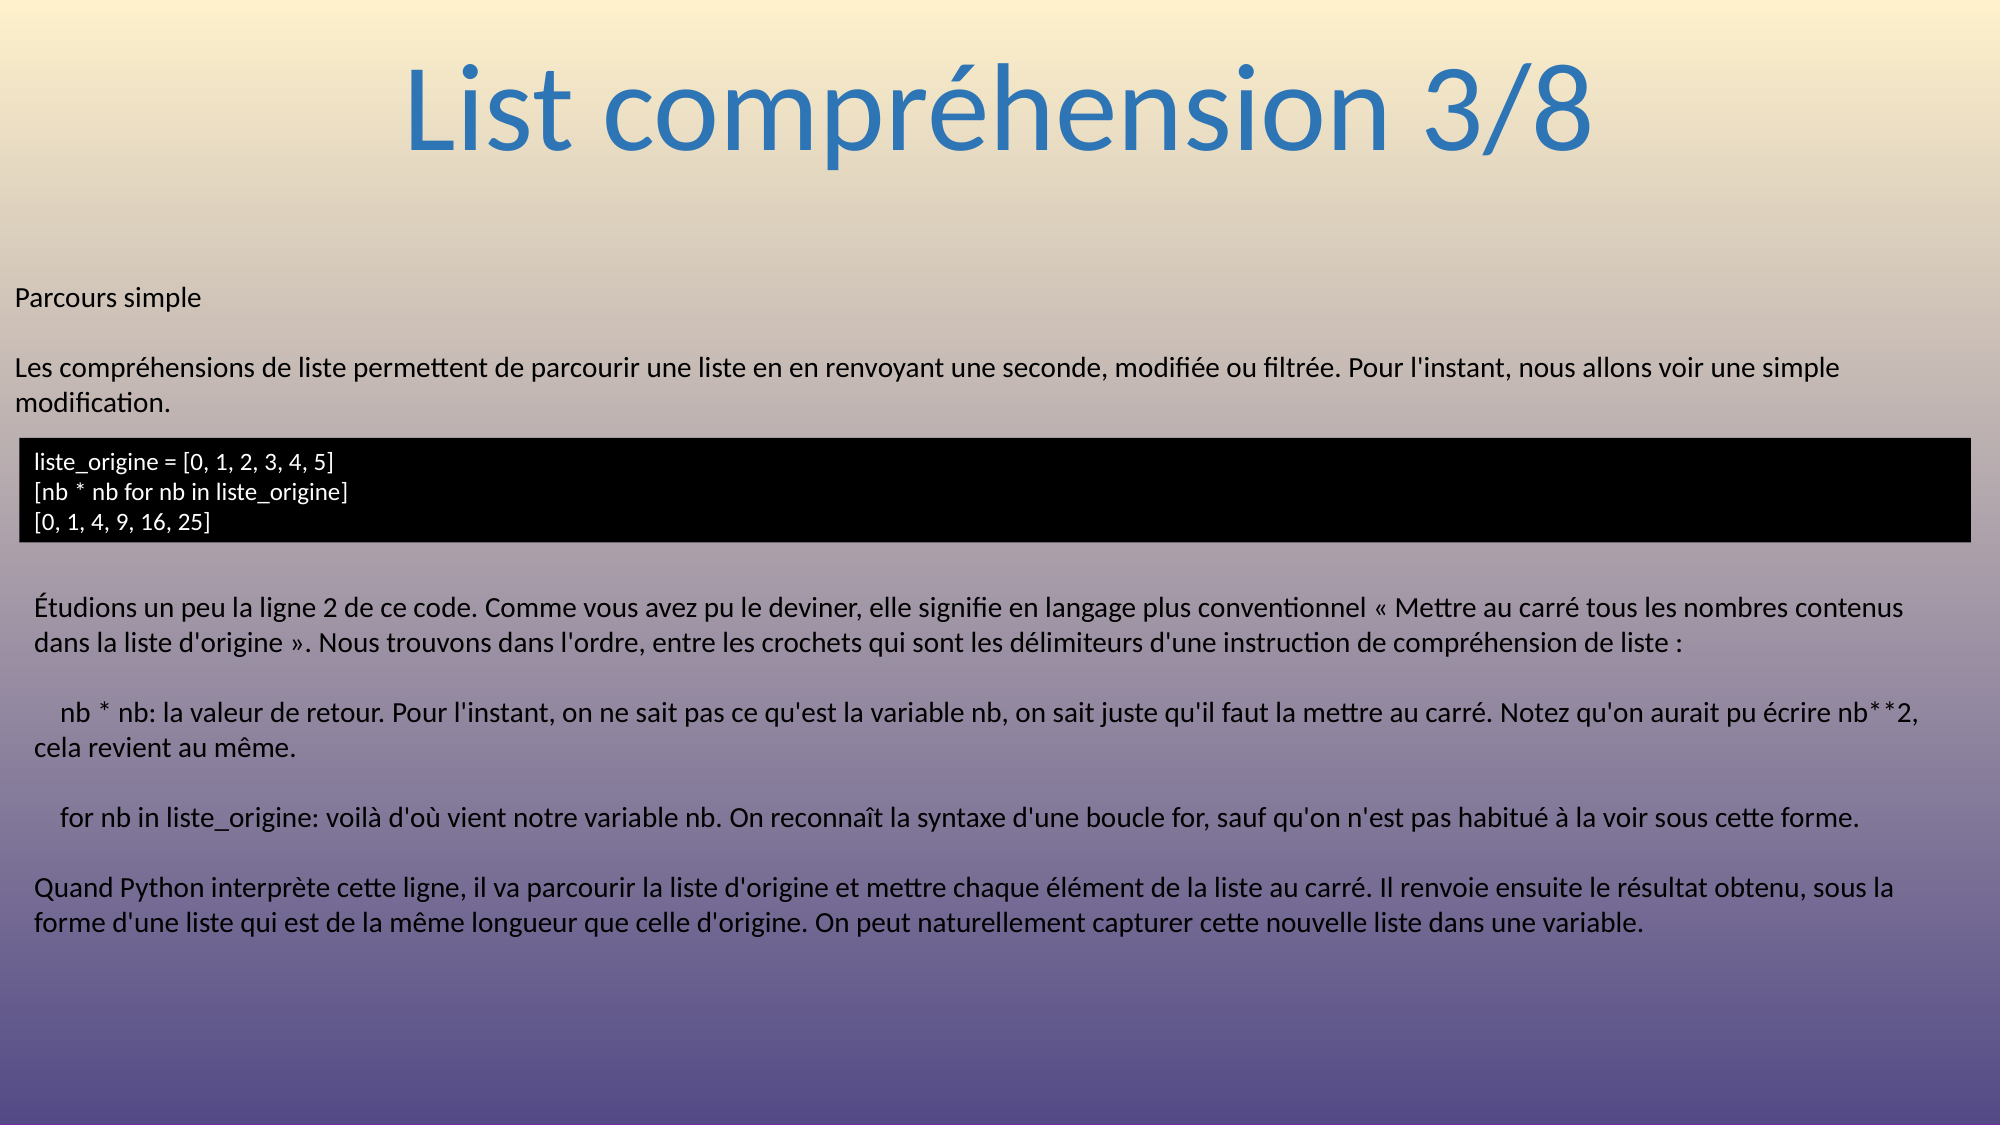

# List compréhension 3/8
Parcours simple

Les compréhensions de liste permettent de parcourir une liste en en renvoyant une seconde, modifiée ou filtrée. Pour l'instant, nous allons voir une simple modification.
liste_origine = [0, 1, 2, 3, 4, 5]
[nb * nb for nb in liste_origine]
[0, 1, 4, 9, 16, 25]
Étudions un peu la ligne 2 de ce code. Comme vous avez pu le deviner, elle signifie en langage plus conventionnel « Mettre au carré tous les nombres contenus dans la liste d'origine ». Nous trouvons dans l'ordre, entre les crochets qui sont les délimiteurs d'une instruction de compréhension de liste :

    nb * nb: la valeur de retour. Pour l'instant, on ne sait pas ce qu'est la variable nb, on sait juste qu'il faut la mettre au carré. Notez qu'on aurait pu écrire nb**2, cela revient au même.

    for nb in liste_origine: voilà d'où vient notre variable nb. On reconnaît la syntaxe d'une boucle for, sauf qu'on n'est pas habitué à la voir sous cette forme.

Quand Python interprète cette ligne, il va parcourir la liste d'origine et mettre chaque élément de la liste au carré. Il renvoie ensuite le résultat obtenu, sous la forme d'une liste qui est de la même longueur que celle d'origine. On peut naturellement capturer cette nouvelle liste dans une variable.

186